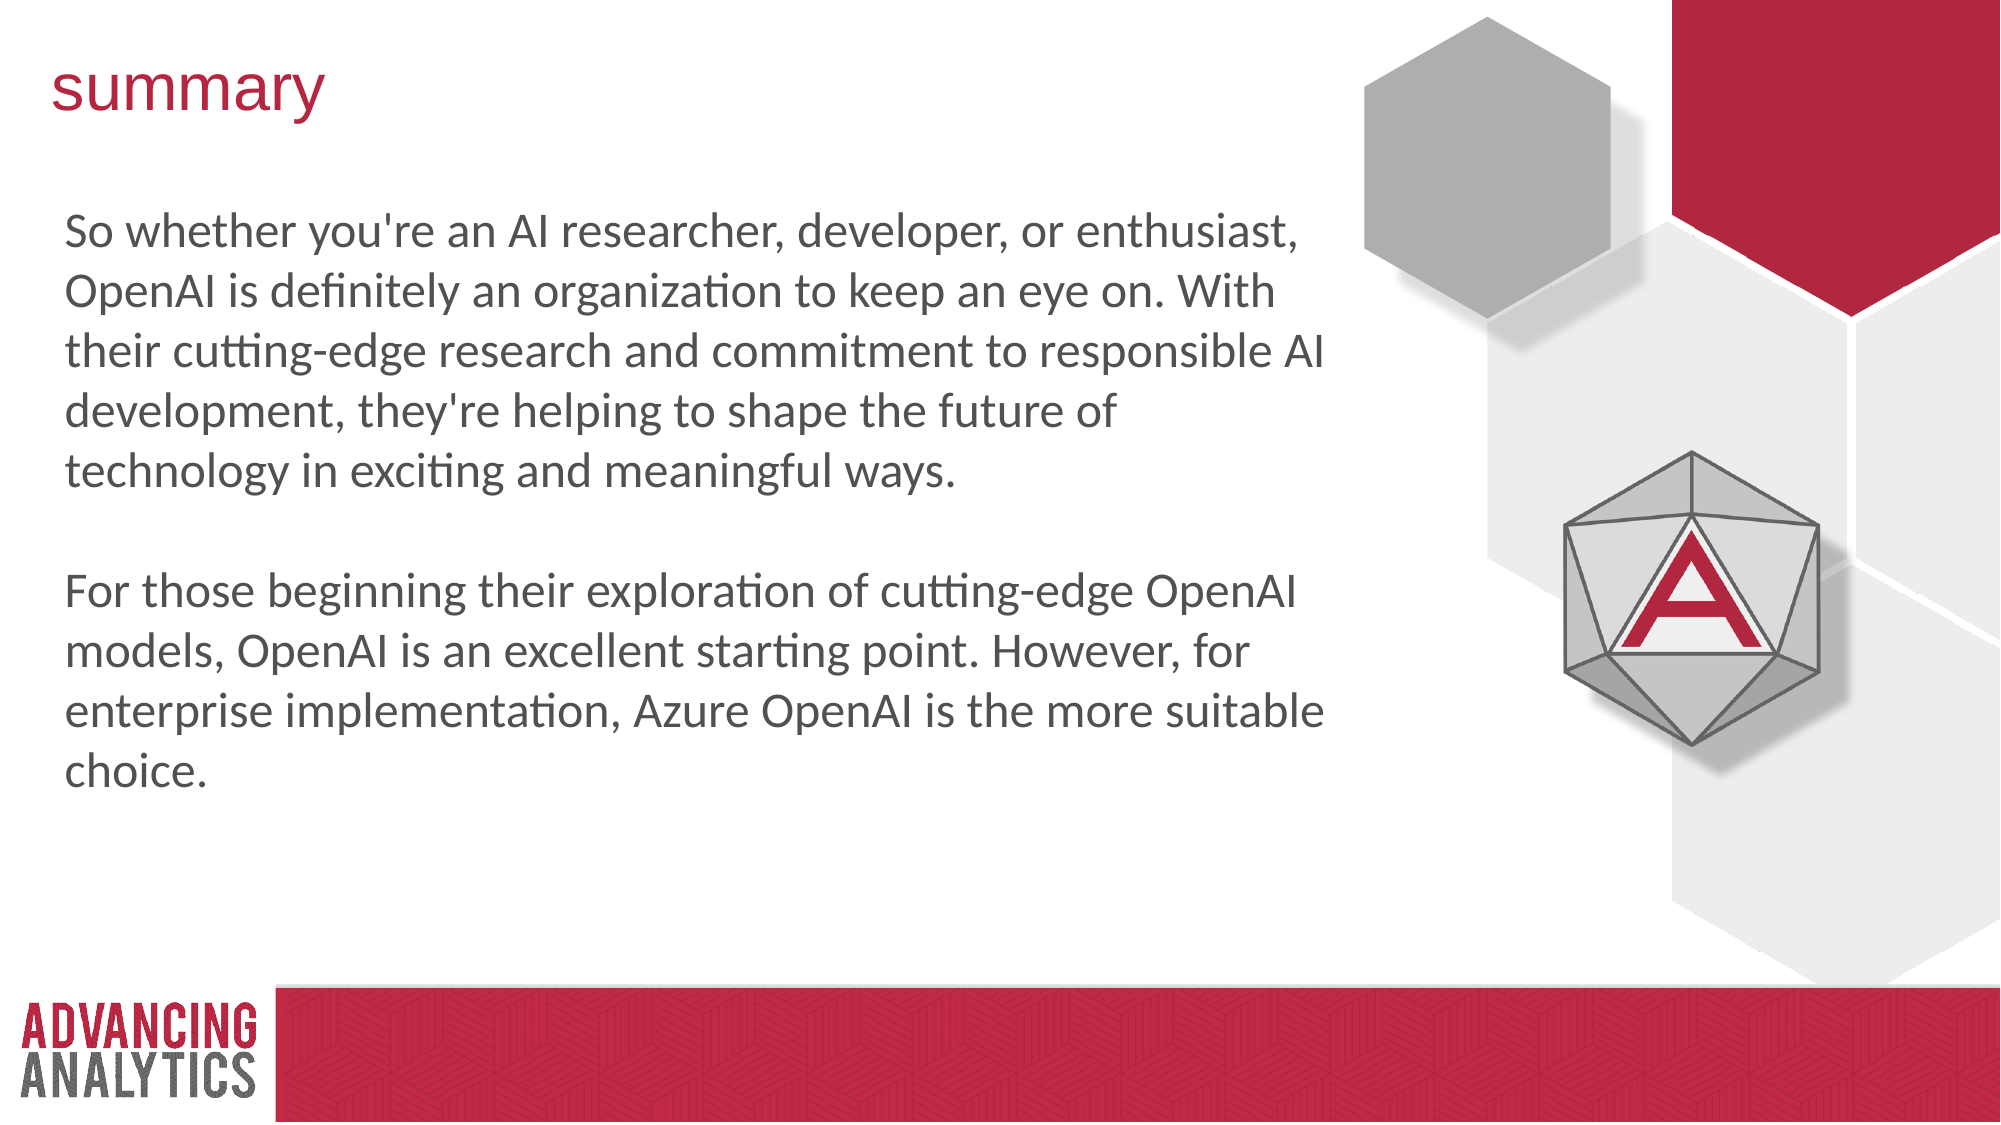

# summary
So whether you're an AI researcher, developer, or enthusiast, OpenAI is definitely an organization to keep an eye on. With their cutting-edge research and commitment to responsible AI development, they're helping to shape the future of technology in exciting and meaningful ways.

For those beginning their exploration of cutting-edge OpenAI models, OpenAI is an excellent starting point. However, for enterprise implementation, Azure OpenAI is the more suitable choice.